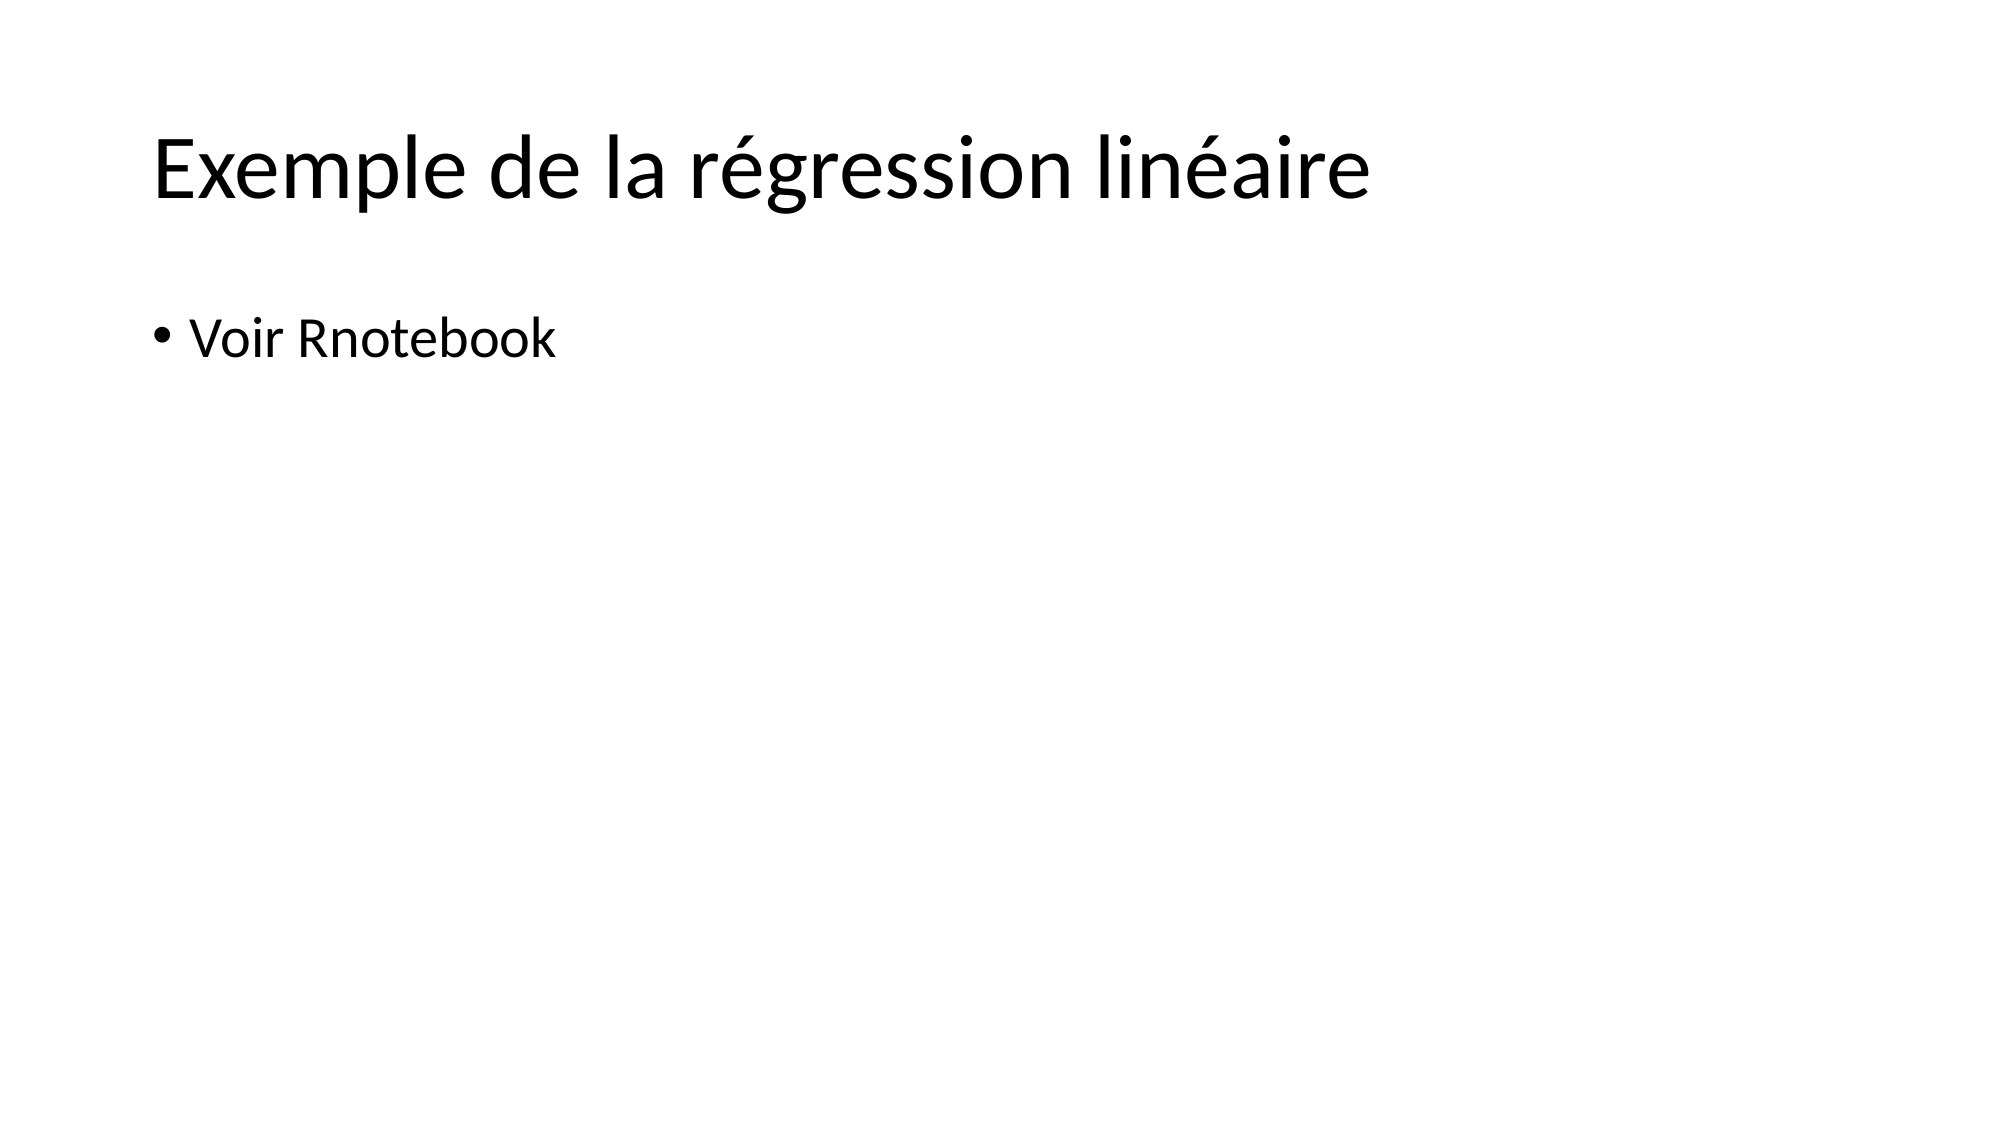

# Exemple de la régression linéaire
Voir Rnotebook